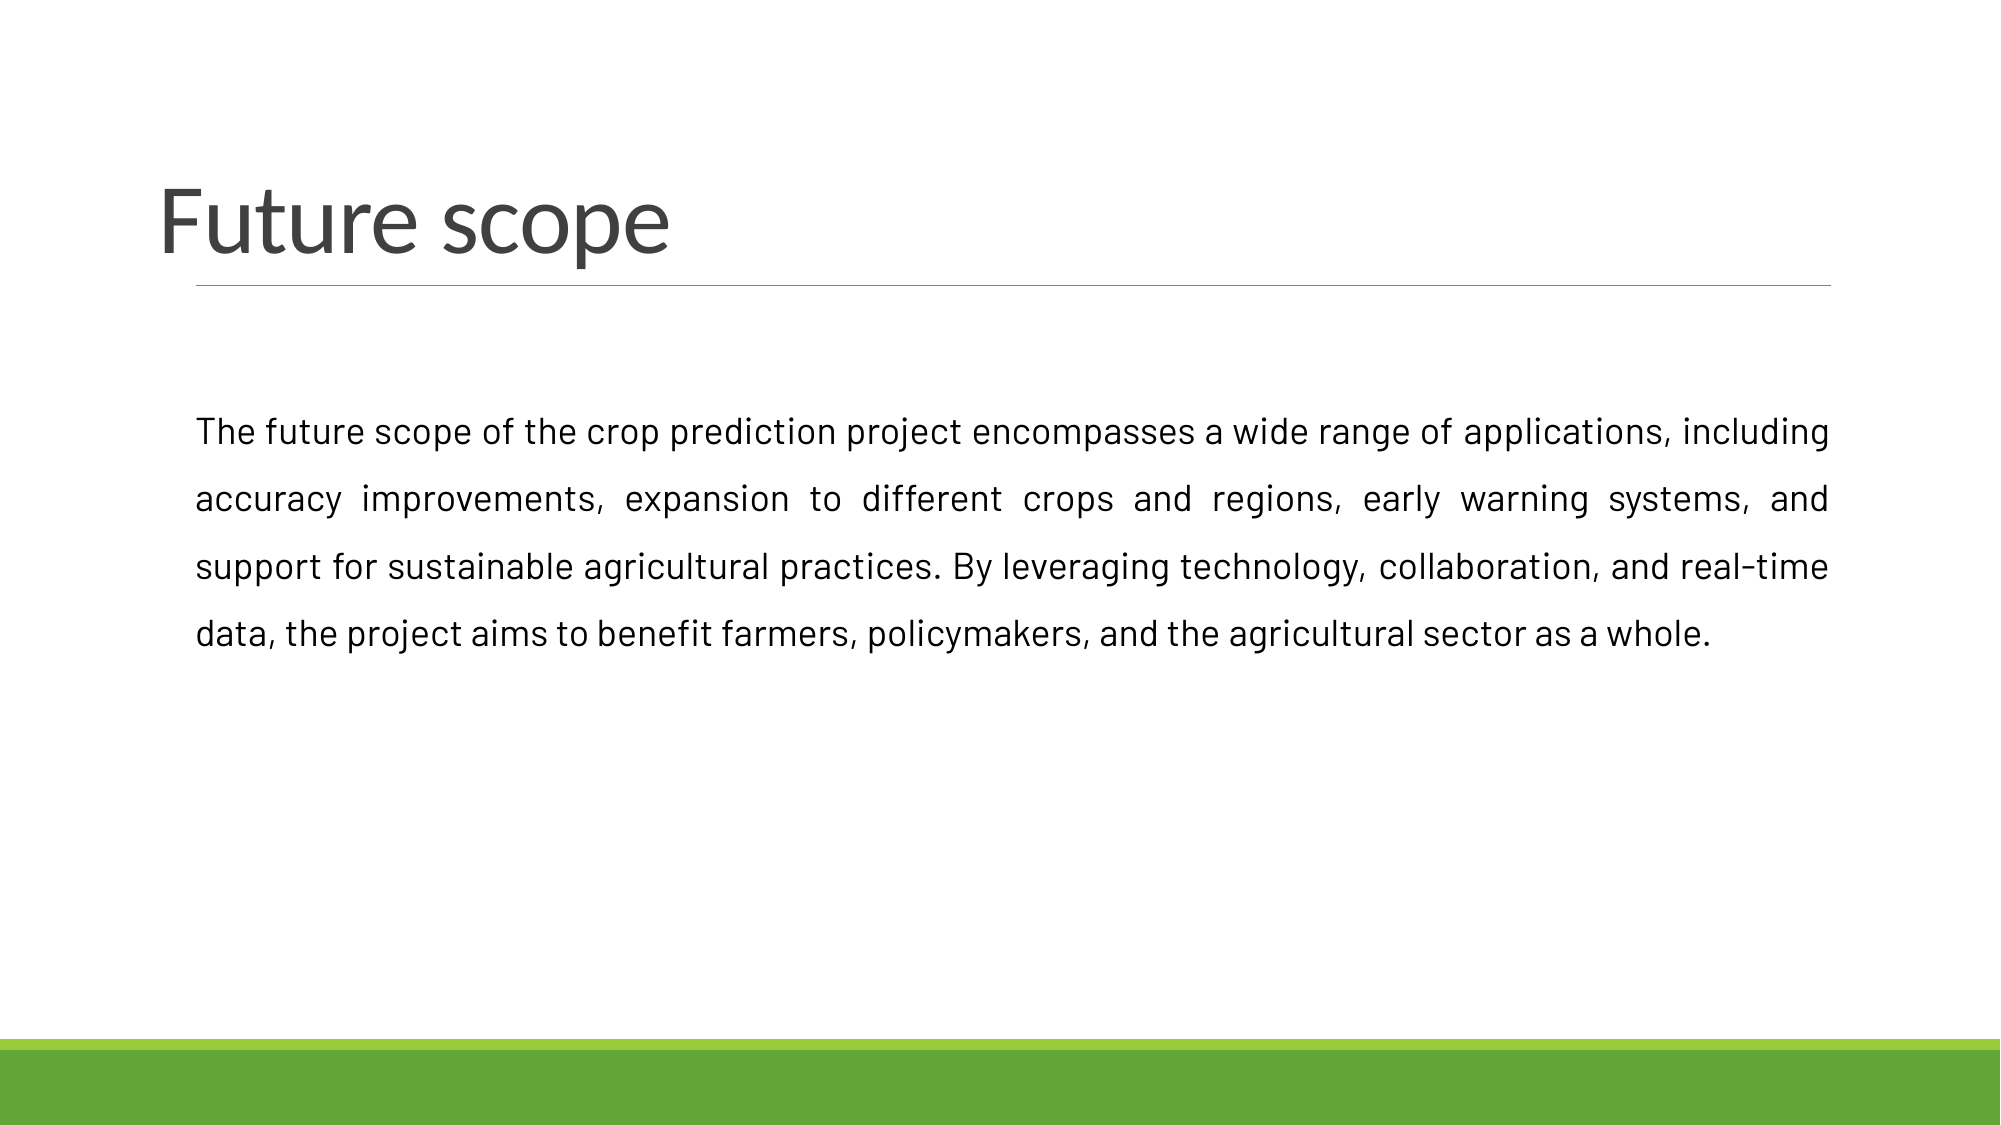

# Future scope

The future scope of the crop prediction project encompasses a wide range of applications, including accuracy improvements, expansion to different crops and regions, early warning systems, and support for sustainable agricultural practices. By leveraging technology, collaboration, and real-time data, the project aims to benefit farmers, policymakers, and the agricultural sector as a whole.